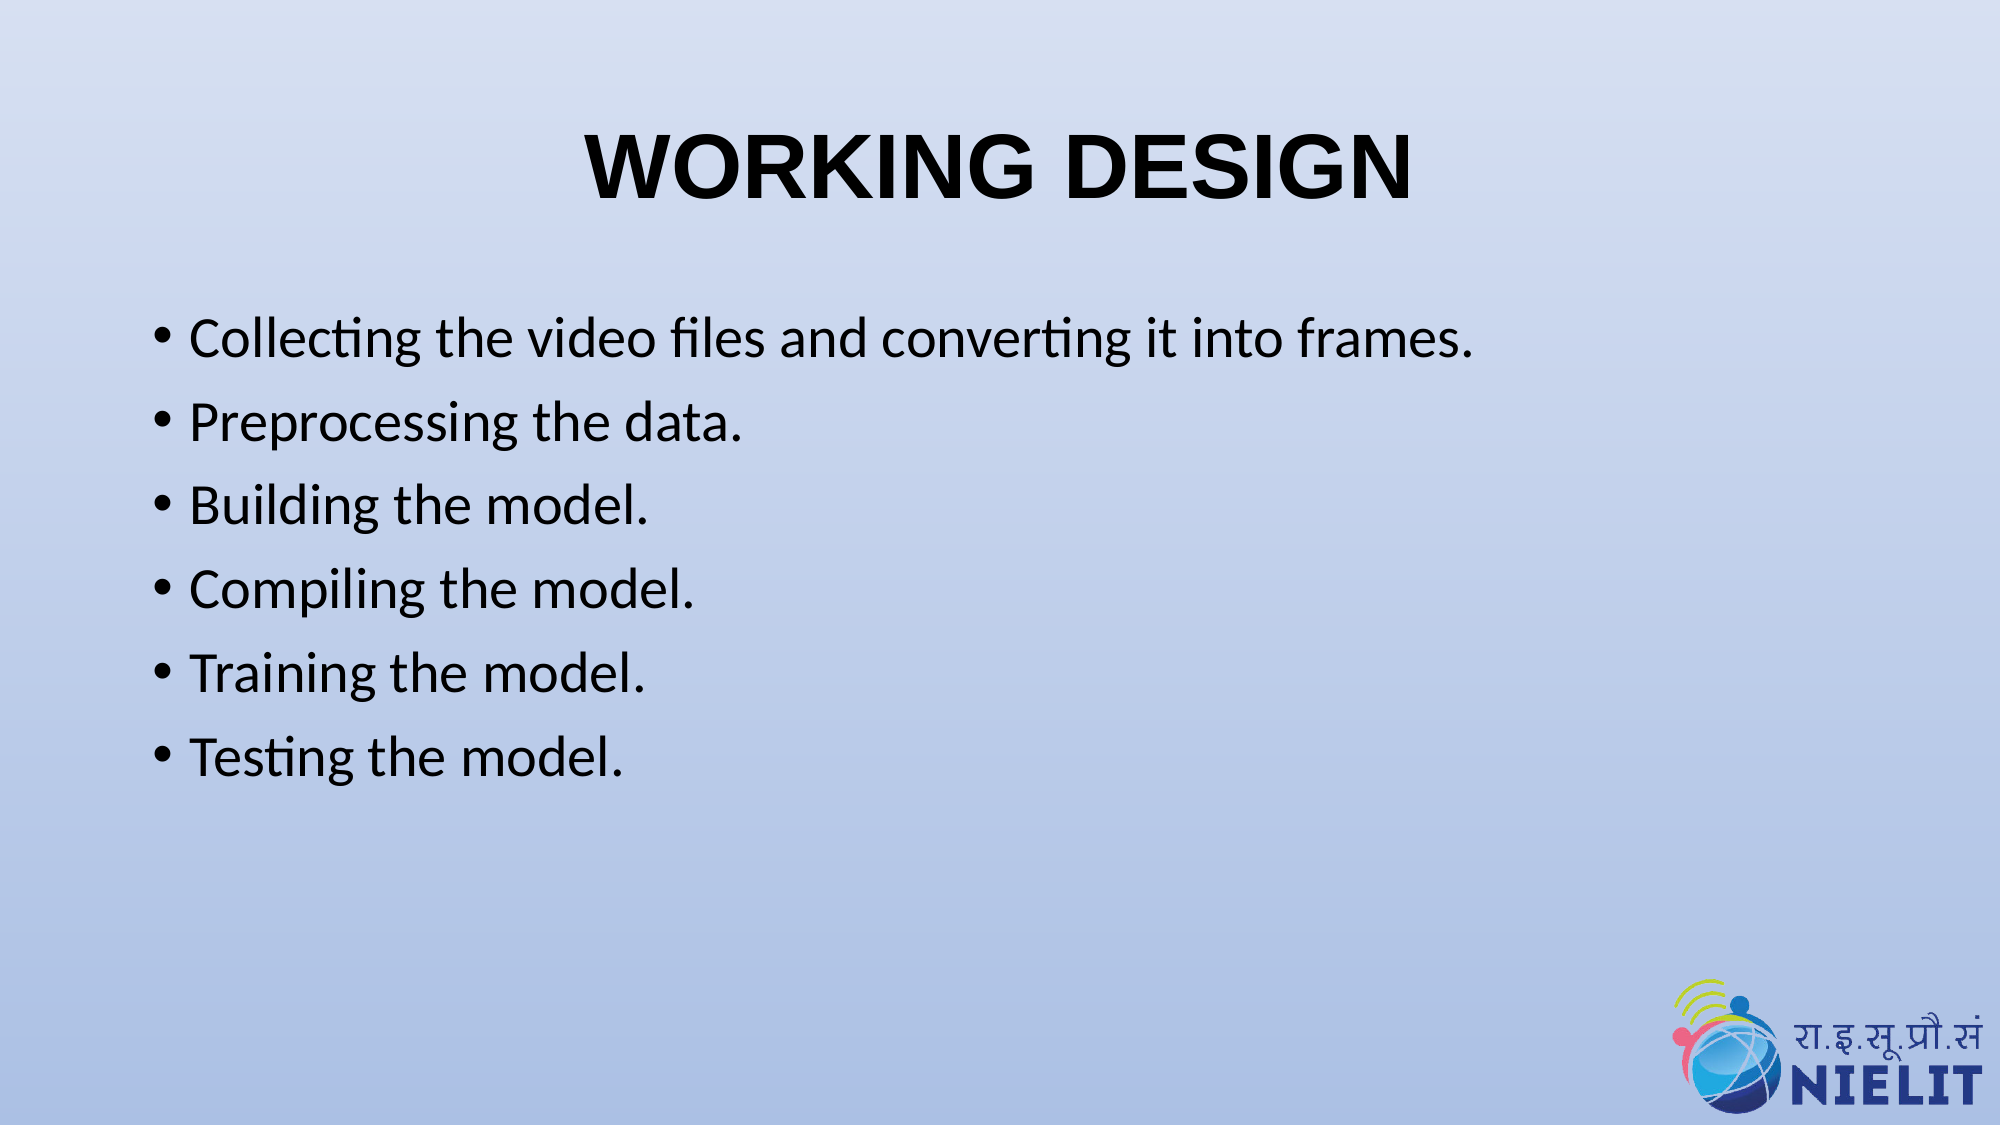

# WORKING DESIGN
Collecting the video files and converting it into frames.
Preprocessing the data.
Building the model.
Compiling the model.
Training the model.
Testing the model.